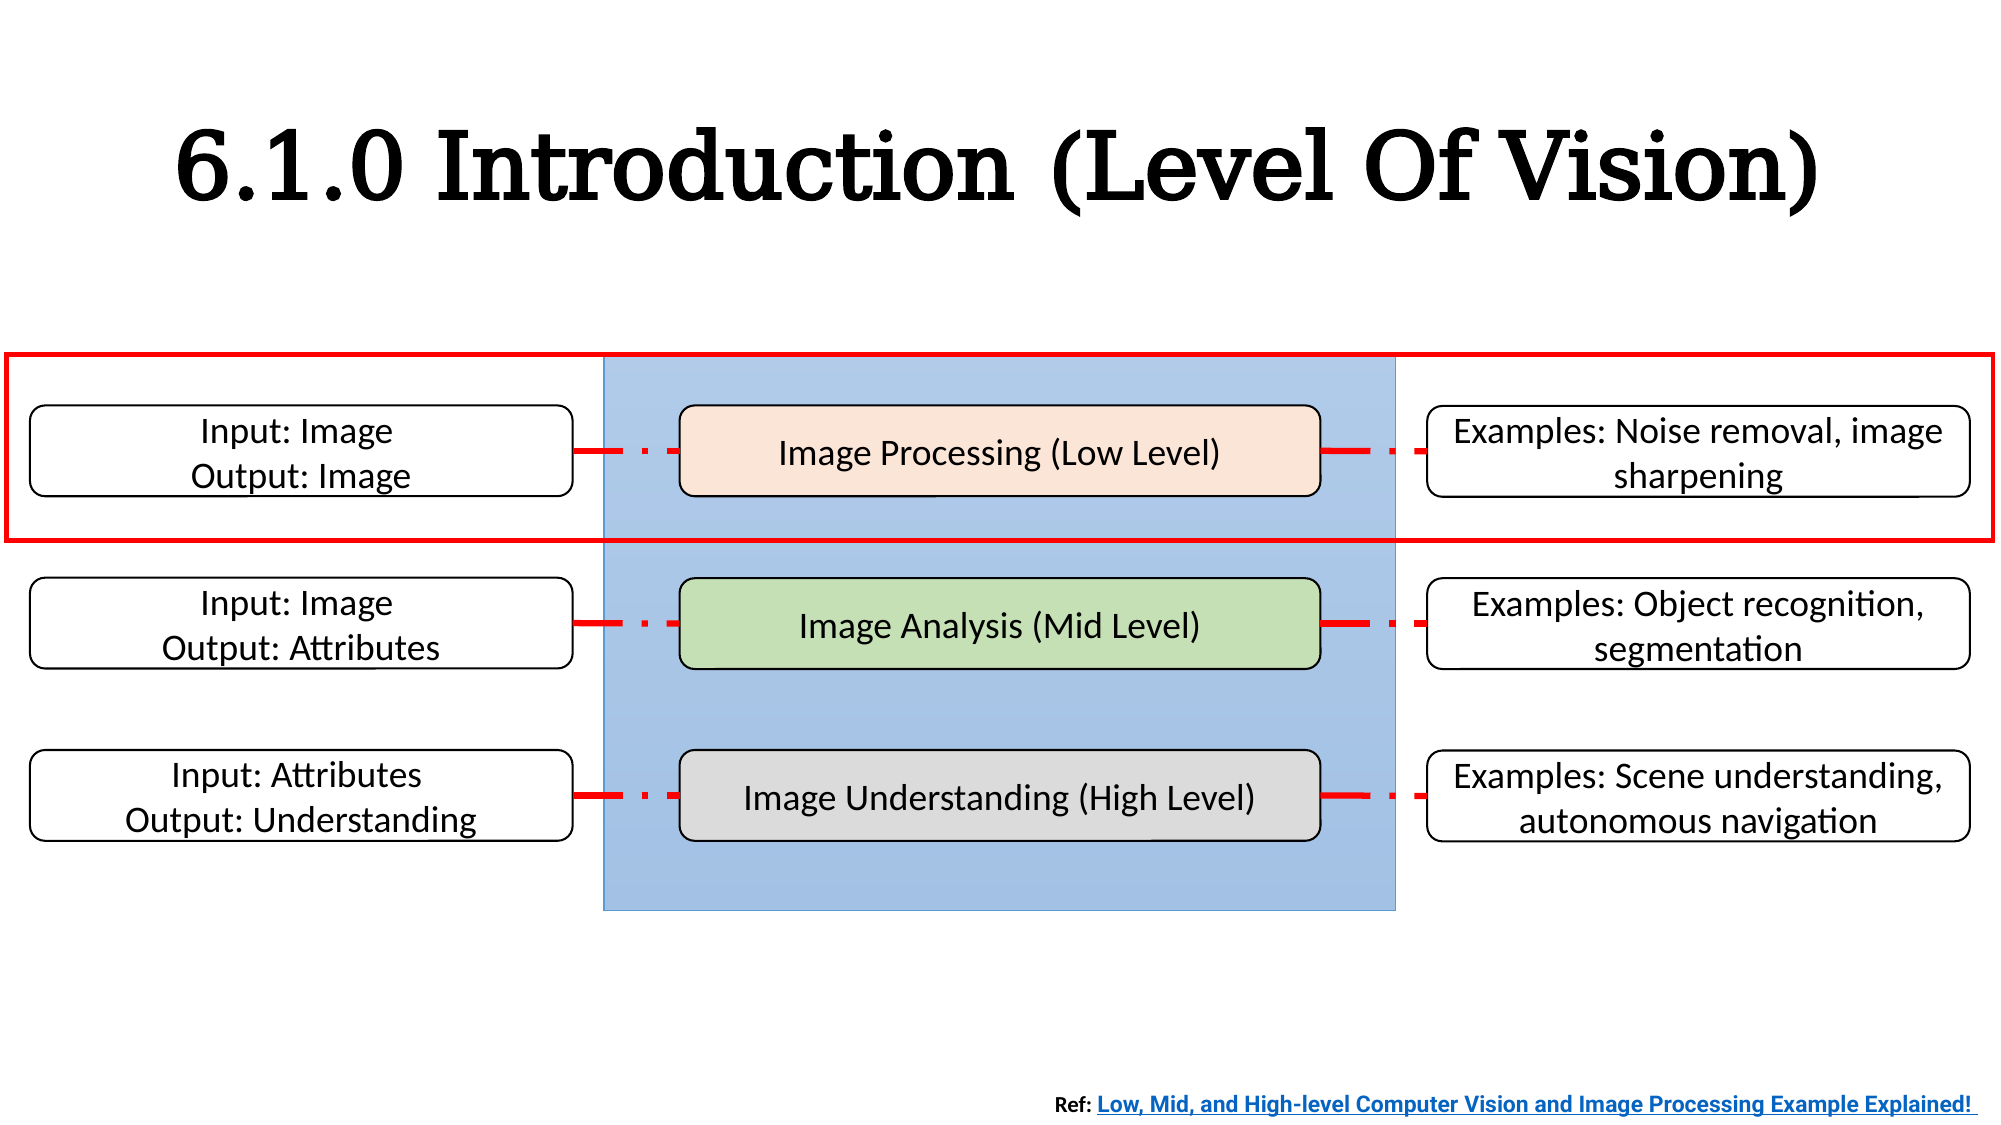

# 6.1.0 Introduction (Level Of Vision)

Input: Image
Output: Image
Image Processing (Low Level)
Examples: Noise removal, image sharpening
Input: Image
Output: Attributes
Image Analysis (Mid Level)
Examples: Object recognition, segmentation
Input: Attributes
Output: Understanding
Image Understanding (High Level)
Examples: Scene understanding, autonomous navigation
Ref: Low, Mid, and High-level Computer Vision and Image Processing Example Explained!